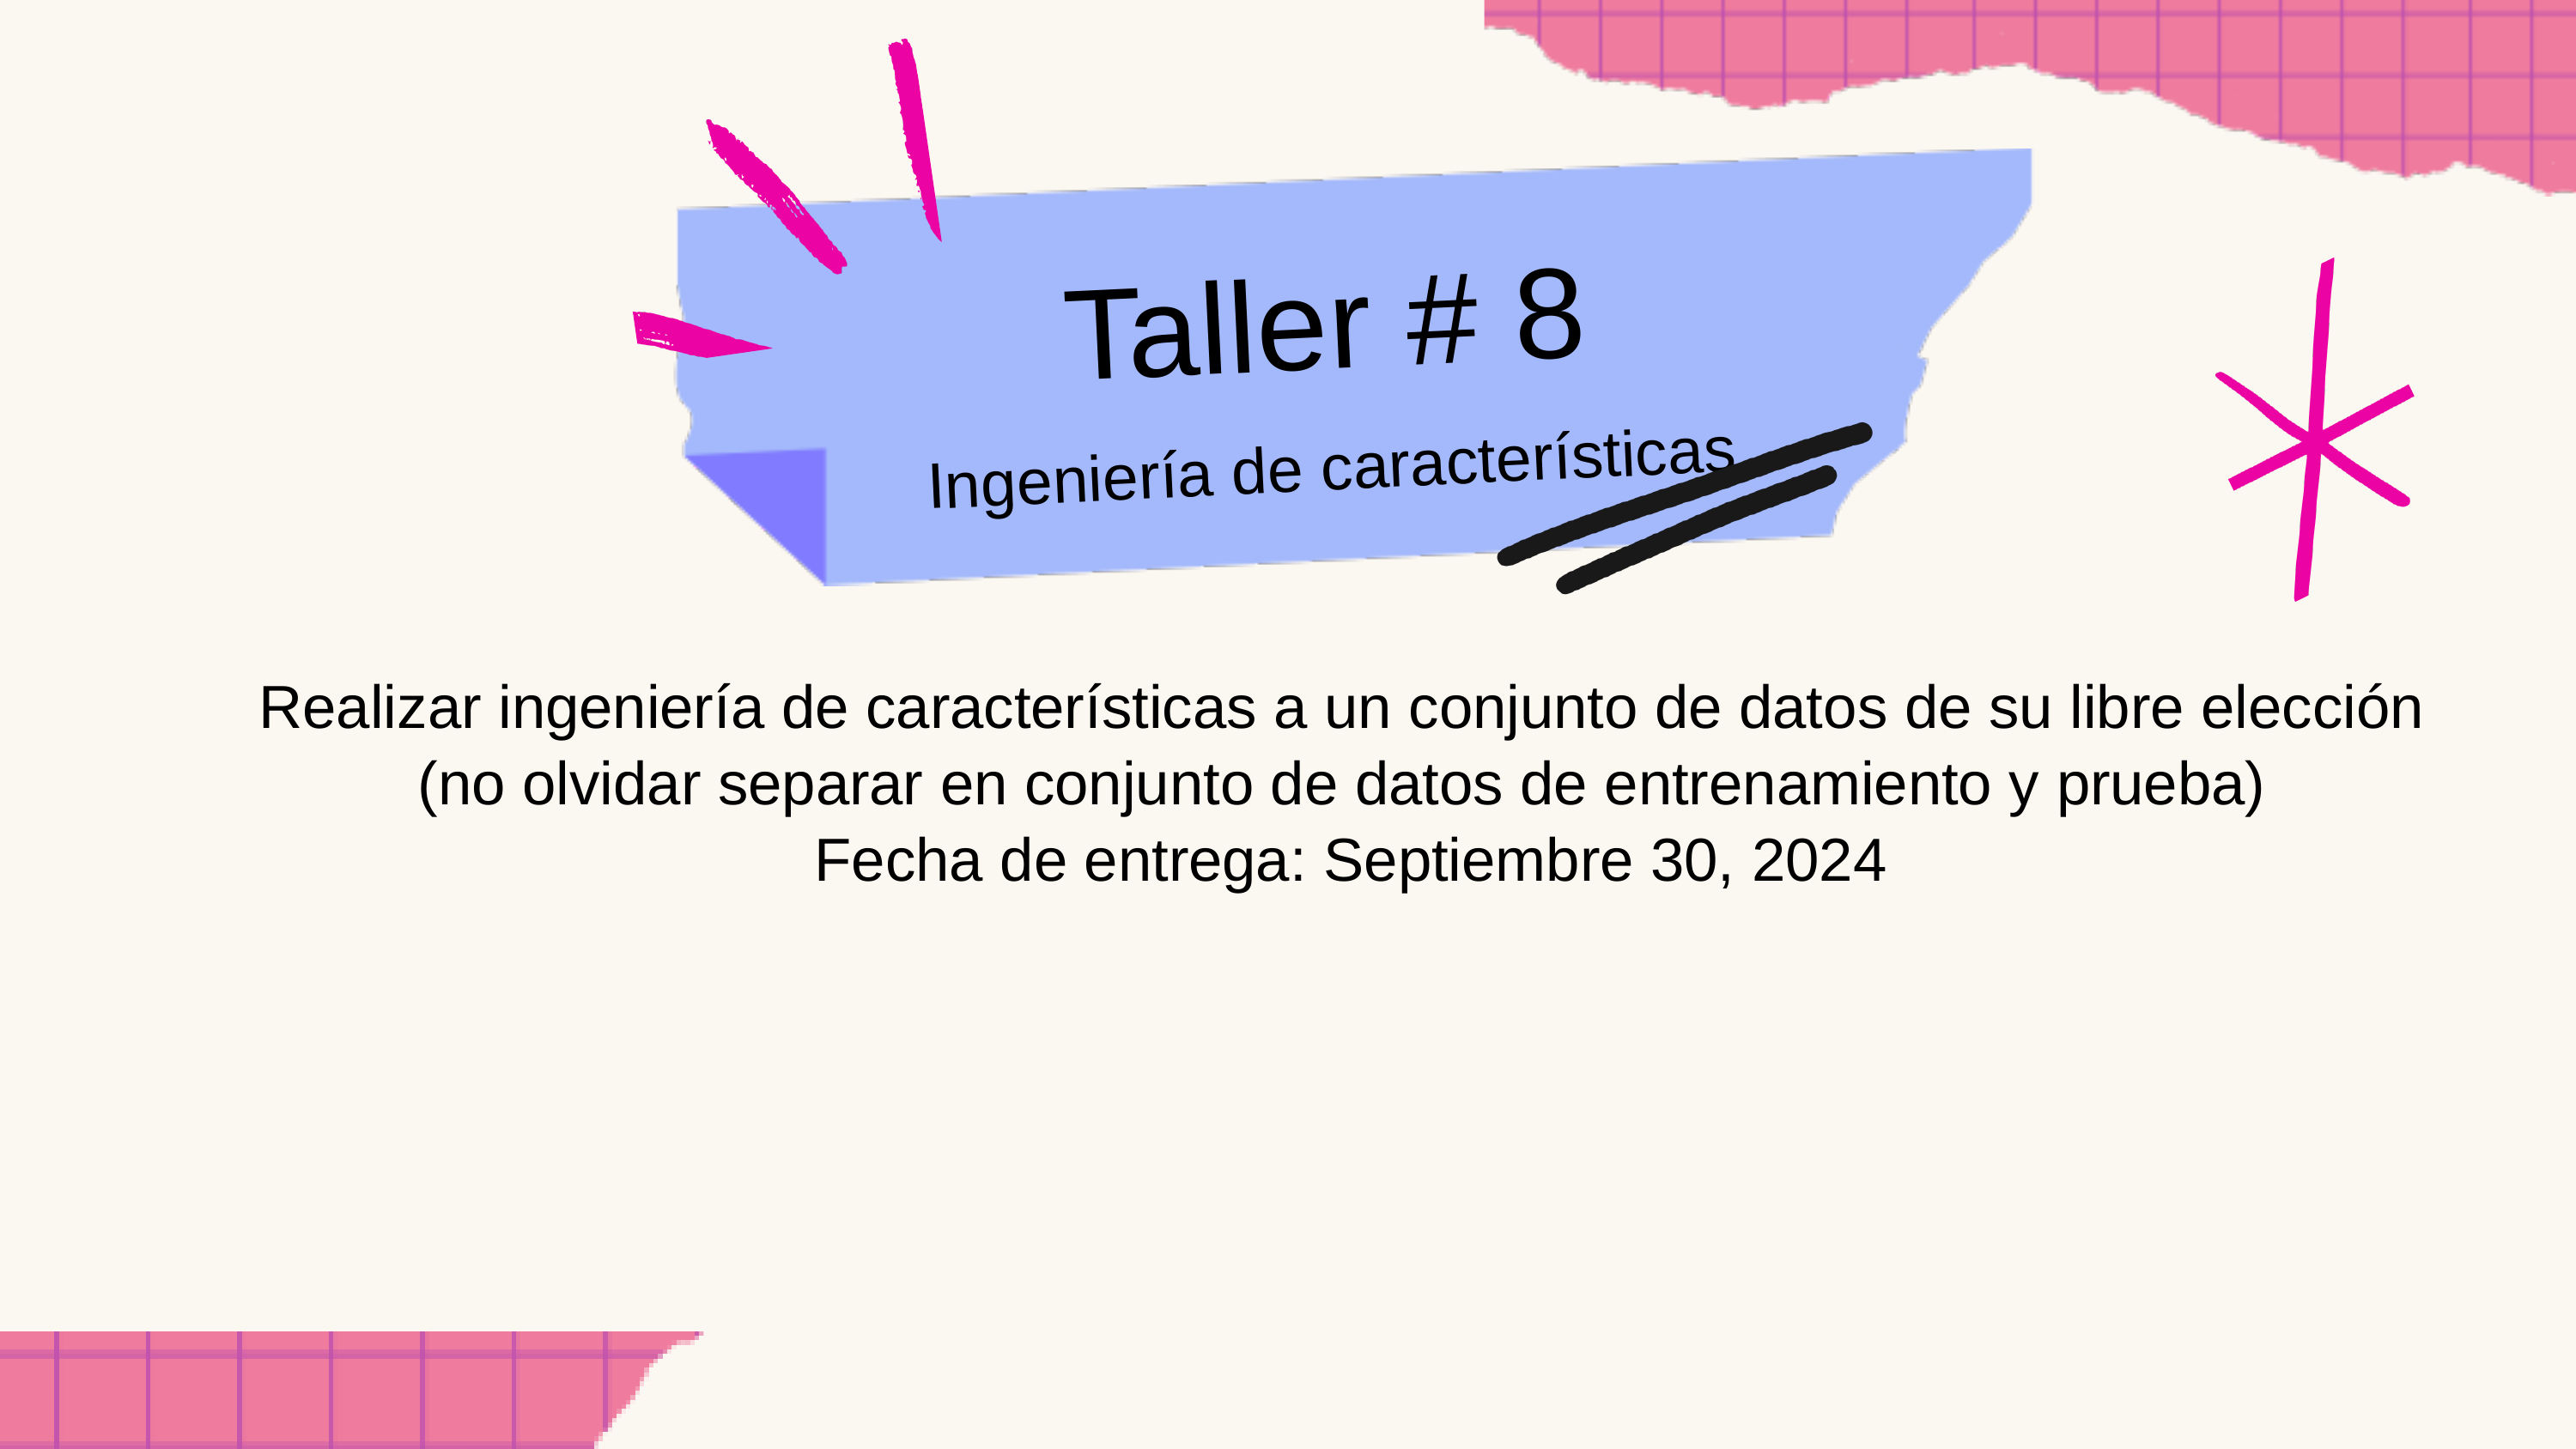

Taller # 8
Ingeniería de características

Realizar ingeniería de características a un conjunto de datos de su libre elección
(no olvidar separar en conjunto de datos de entrenamiento y prueba)
Fecha de entrega: Septiembre 30, 2024